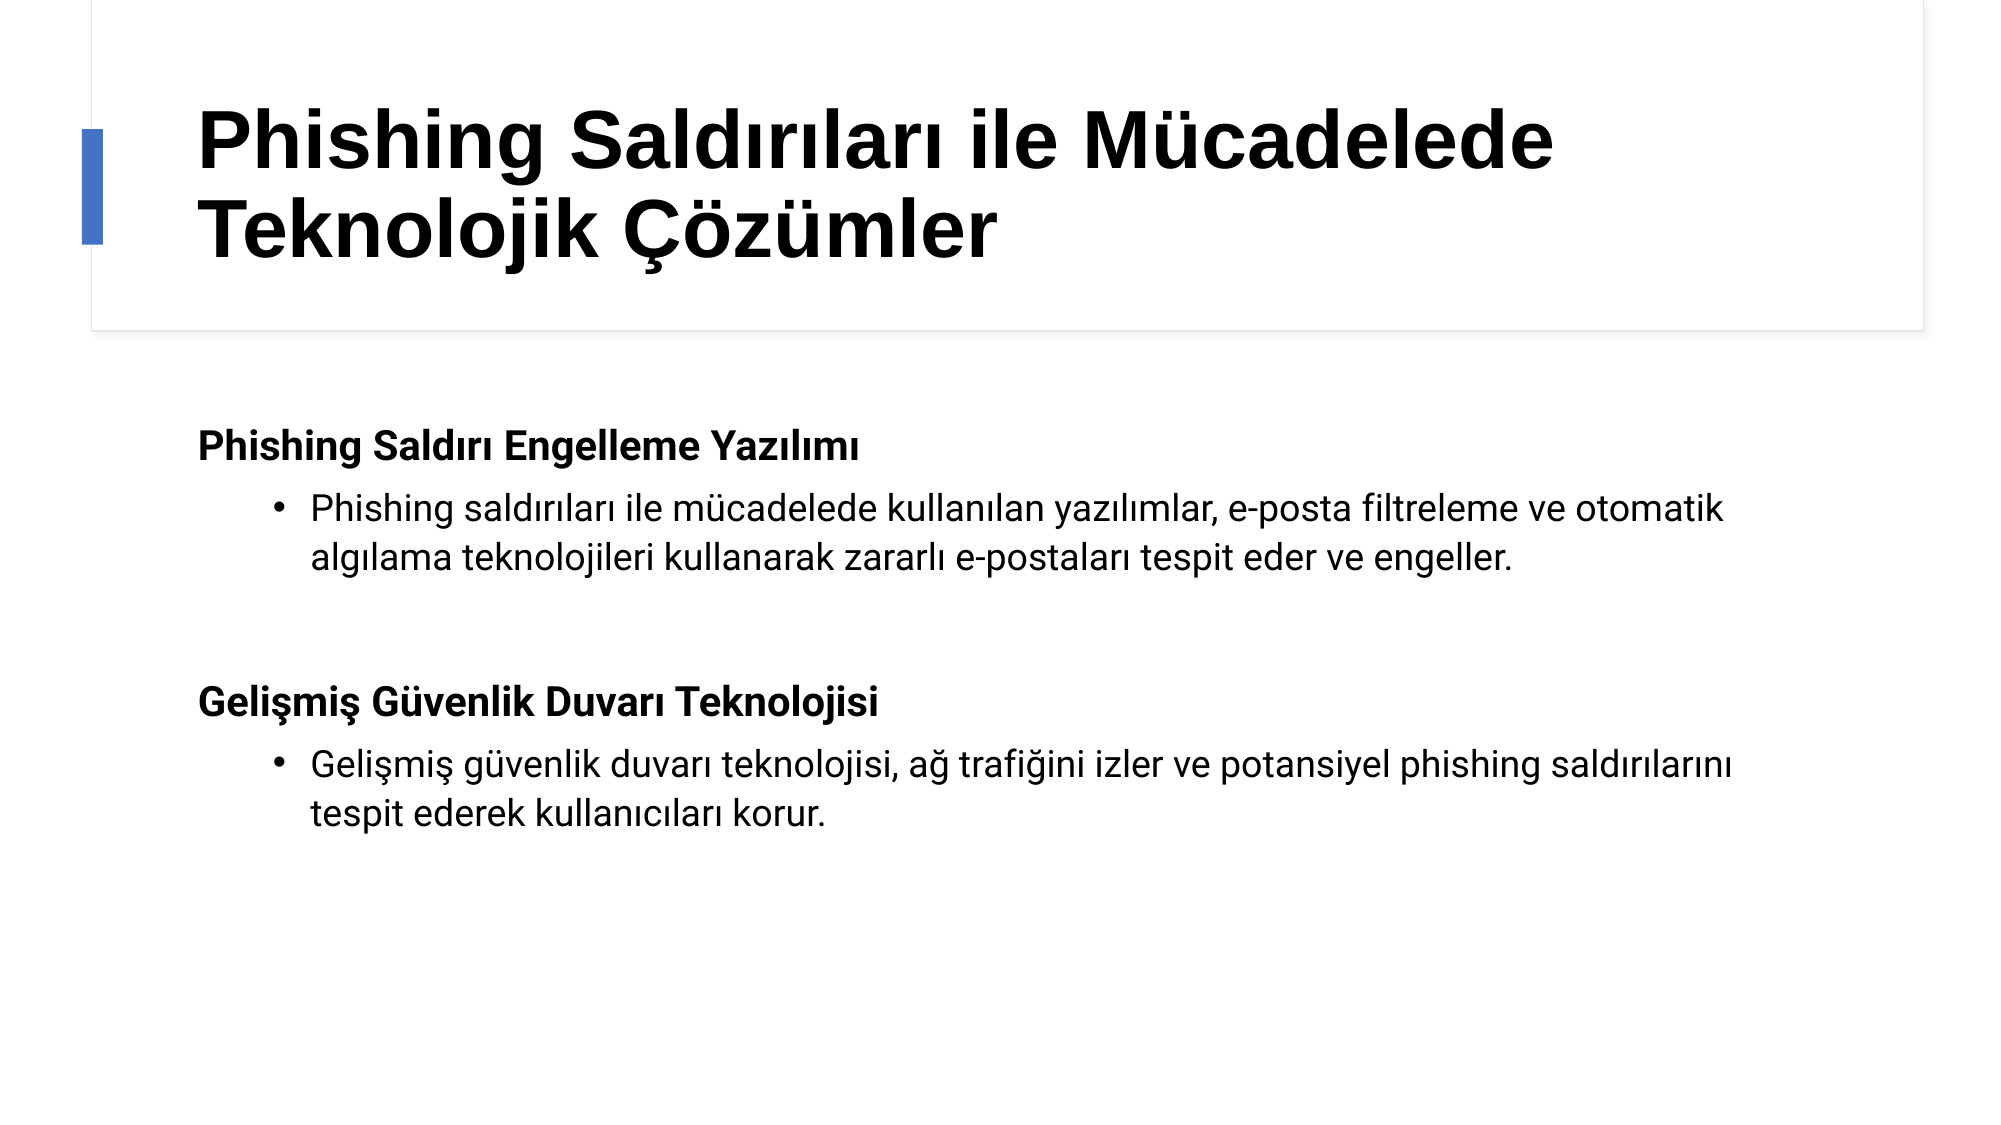

# Phishing Saldırıları ile Mücadelede Teknolojik Çözümler
Phishing Saldırı Engelleme Yazılımı
Phishing saldırıları ile mücadelede kullanılan yazılımlar, e-posta filtreleme ve otomatik algılama teknolojileri kullanarak zararlı e-postaları tespit eder ve engeller.

Gelişmiş Güvenlik Duvarı Teknolojisi
Gelişmiş güvenlik duvarı teknolojisi, ağ trafiğini izler ve potansiyel phishing saldırılarını tespit ederek kullanıcıları korur.